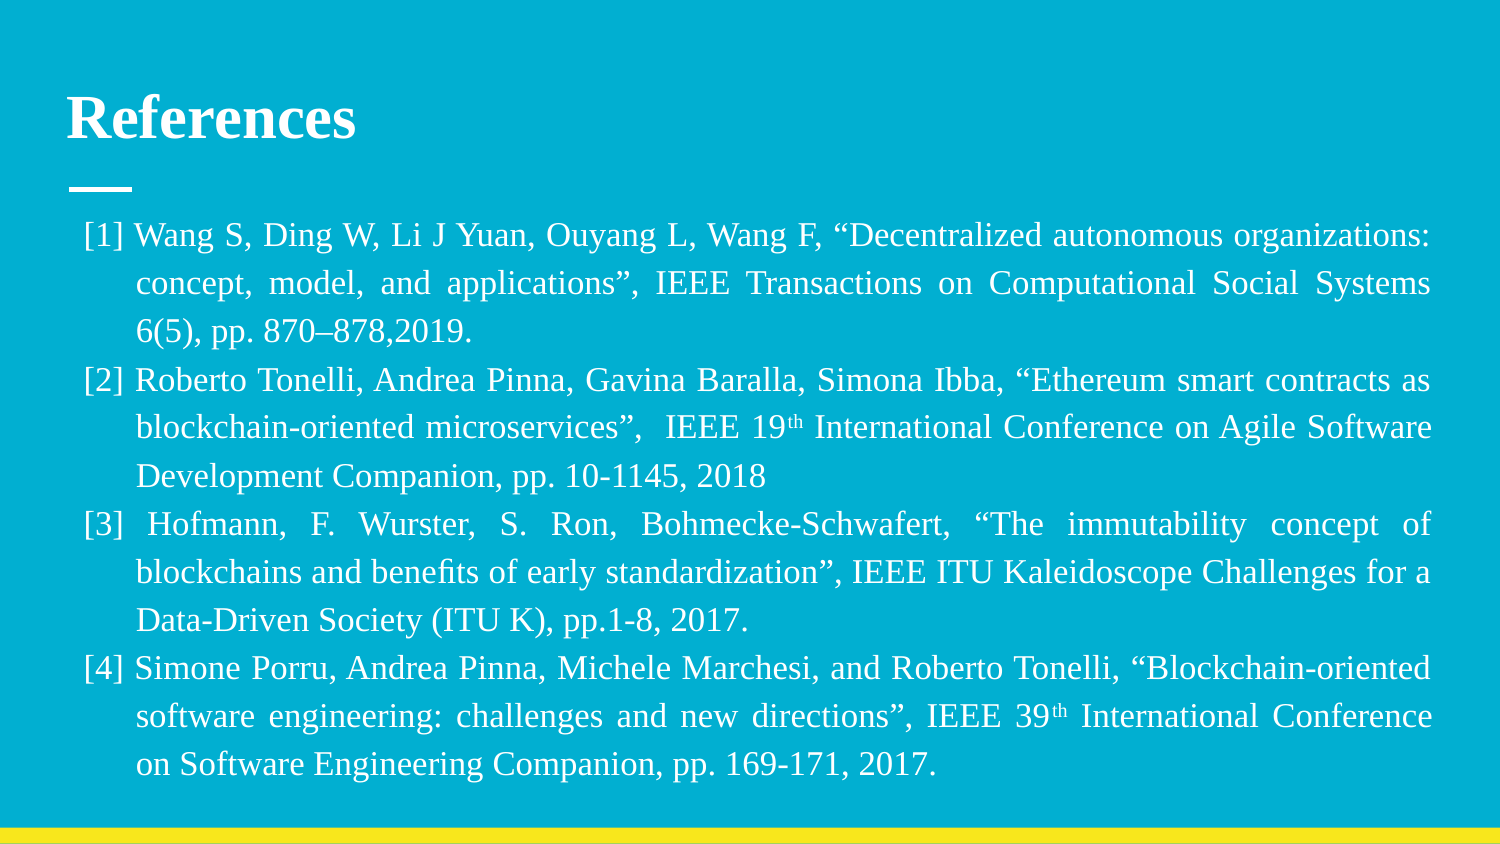

# References
[1] Wang S, Ding W, Li J Yuan, Ouyang L, Wang F, “Decentralized autonomous organizations: concept, model, and applications”, IEEE Transactions on Computational Social Systems 6(5), pp. 870–878,2019.
[2] Roberto Tonelli, Andrea Pinna, Gavina Baralla, Simona Ibba, “Ethereum smart contracts as blockchain-oriented microservices”,  IEEE 19th International Conference on Agile Software Development Companion, pp. 10-1145, 2018
[3] Hofmann, F. Wurster, S. Ron, Bohmecke-Schwafert, “The immutability concept of blockchains and beneﬁts of early standardization”, IEEE ITU Kaleidoscope Challenges for a Data-Driven Society (ITU K), pp.1-8, 2017.
[4] Simone Porru, Andrea Pinna, Michele Marchesi, and Roberto Tonelli, “Blockchain-oriented software engineering: challenges and new directions”, IEEE 39th International Conference on Software Engineering Companion, pp. 169-171, 2017.